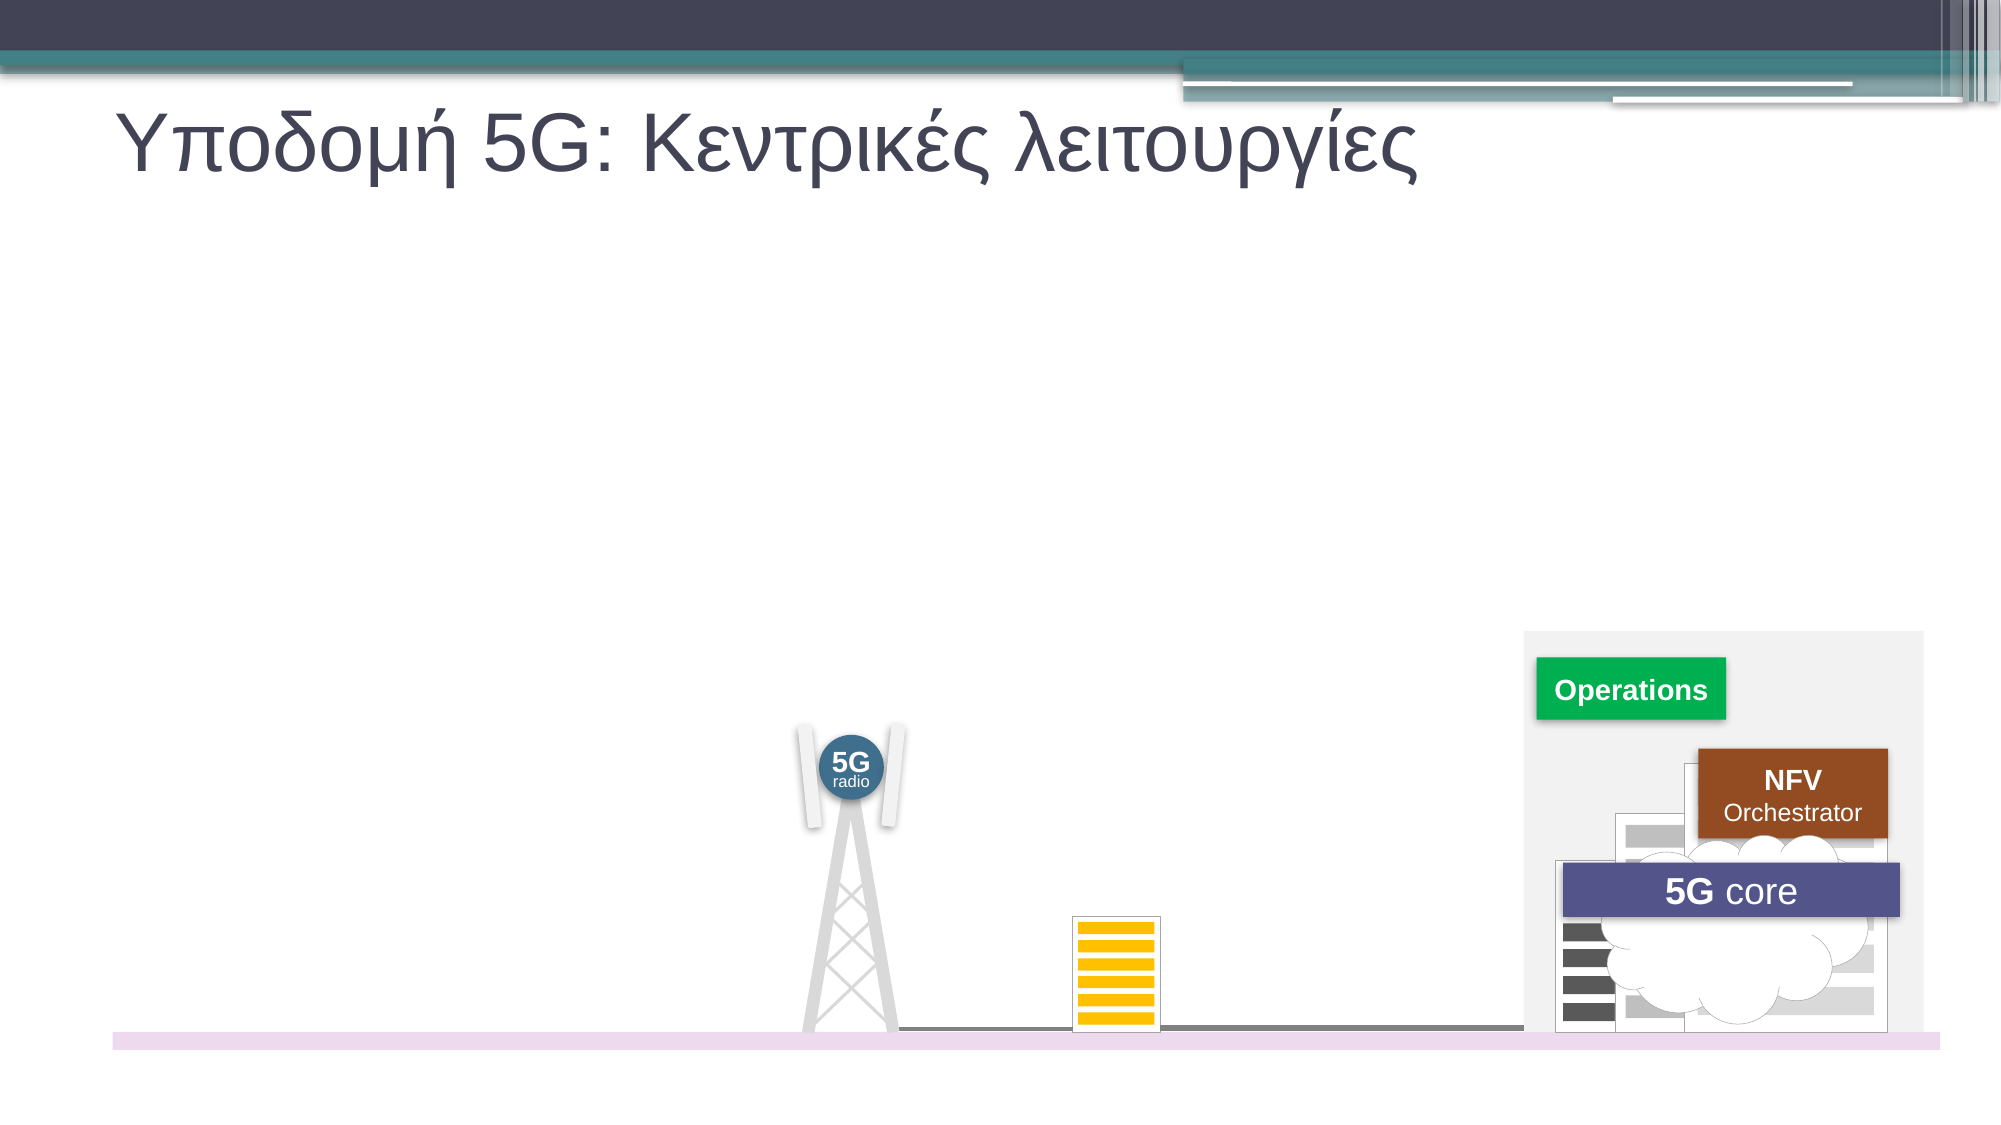

# Υποδομή 5G: Κεντρικές λειτουργίες

Operations

5G
radio
NFV Orchestrator

5G core